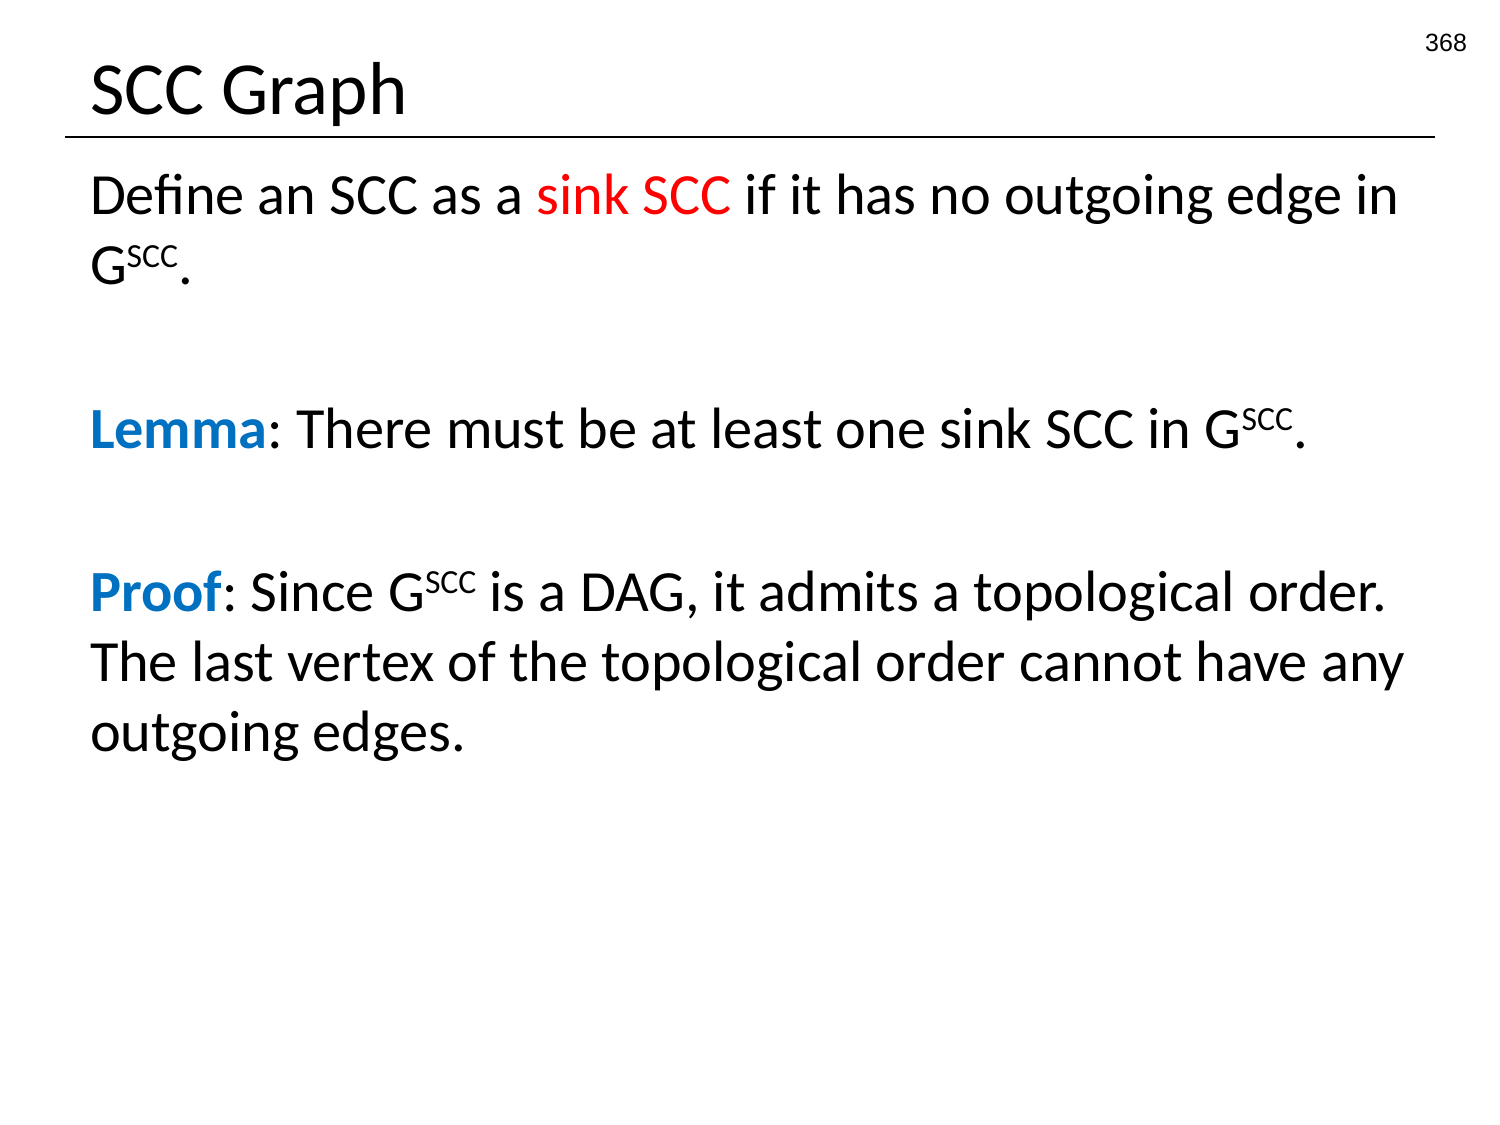

368
# SCC Graph
Define an SCC as a sink SCC if it has no outgoing edge in GSCC.

Lemma: There must be at least one sink SCC in GSCC.

Proof: Since GSCC is a DAG, it admits a topological order. The last vertex of the topological order cannot have any outgoing edges.